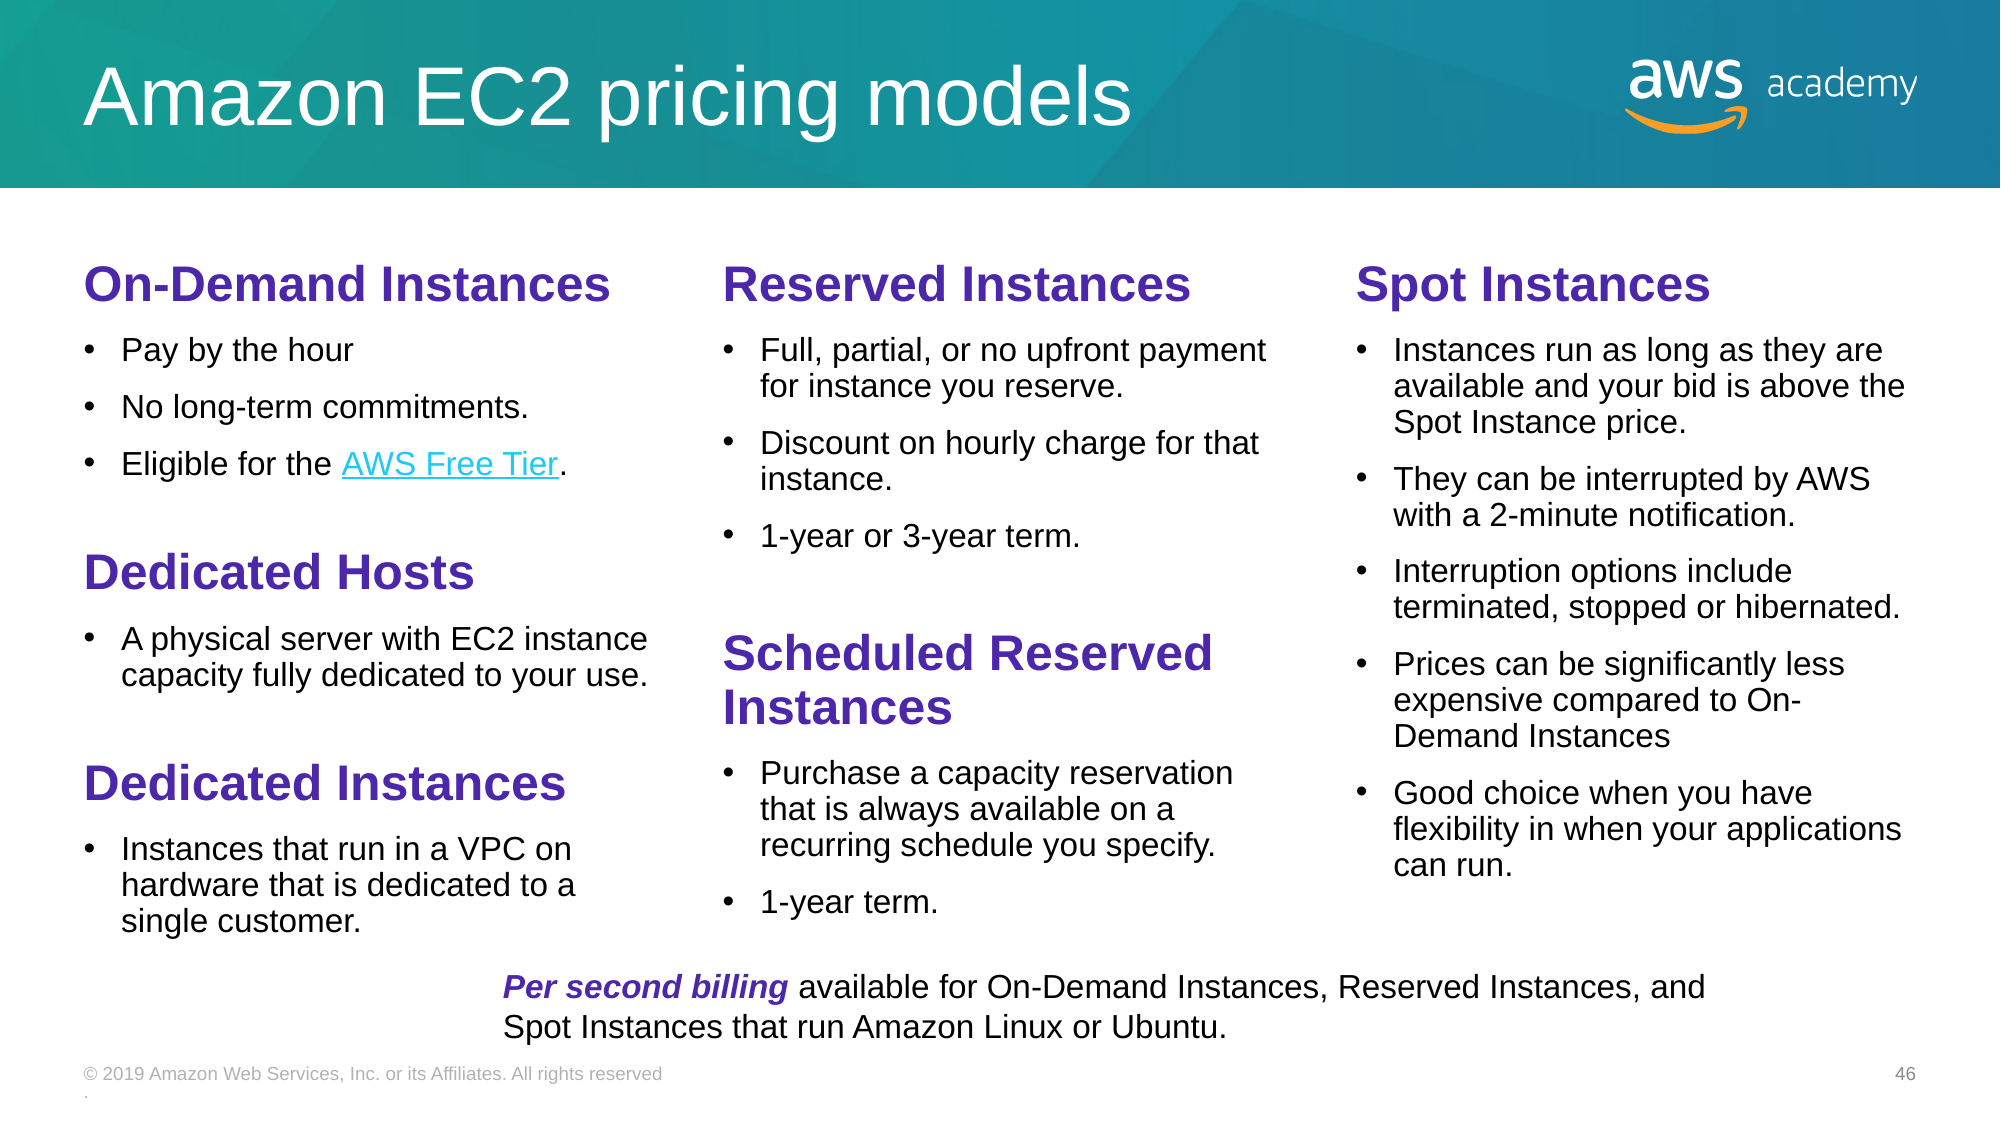

# Amazon EC2 pricing models
On-Demand Instances
Pay by the hour
No long-term commitments.
Eligible for the AWS Free Tier.

Dedicated Hosts
A physical server with EC2 instance capacity fully dedicated to your use.

Dedicated Instances
Instances that run in a VPC on hardware that is dedicated to a single customer.

Reserved Instances
Full, partial, or no upfront payment for instance you reserve.
Discount on hourly charge for that instance.
1-year or 3-year term.

Scheduled Reserved Instances
Purchase a capacity reservation that is always available on a recurring schedule you specify.
1-year term.
Spot Instances
Instances run as long as they are available and your bid is above the Spot Instance price.
They can be interrupted by AWS with a 2-minute notification.
Interruption options include terminated, stopped or hibernated.
Prices can be significantly less expensive compared to On-Demand Instances
Good choice when you have flexibility in when your applications can run.

Per second billing available for On-Demand Instances, Reserved Instances, and
Spot Instances that run Amazon Linux or Ubuntu.
© 2019 Amazon Web Services, Inc. or its Affiliates. All rights reserved.
46